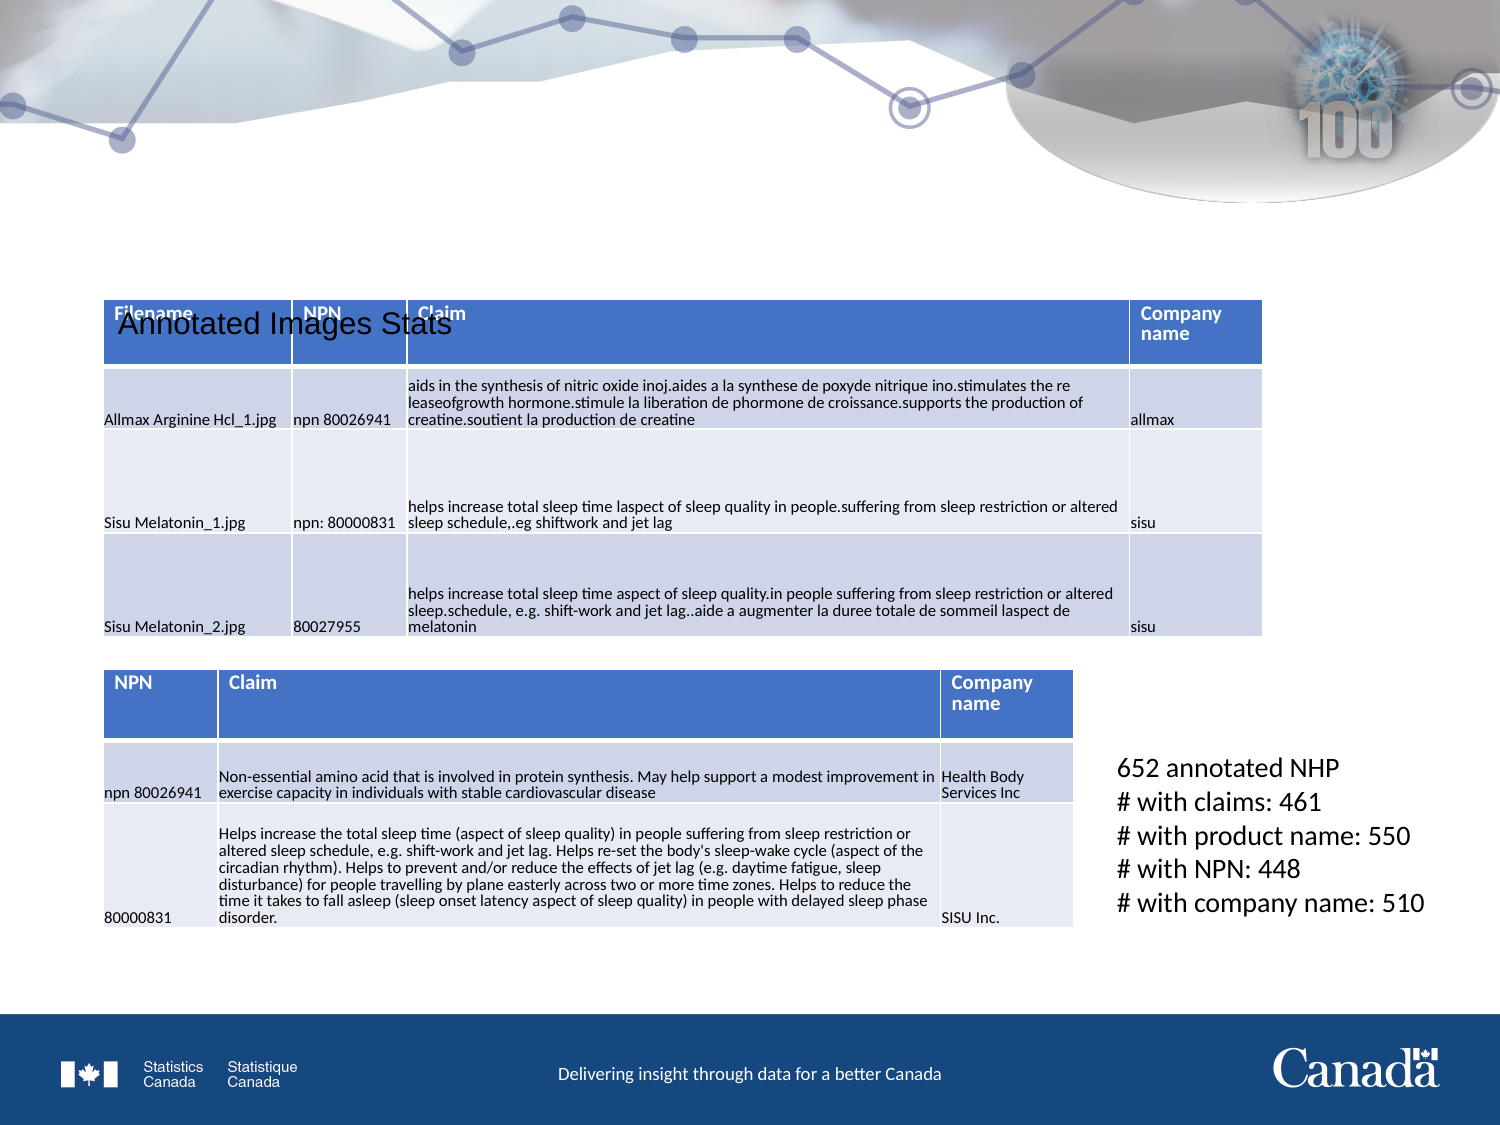

# Annotated Images Stats
| Filename | NPN | Claim | Company name |
| --- | --- | --- | --- |
| Allmax Arginine Hcl\_1.jpg | npn 80026941 | aids in the synthesis of nitric oxide inoj.aides a la synthese de poxyde nitrique ino.stimulates the re leaseofgrowth hormone.stimule la liberation de phormone de croissance.supports the production of creatine.soutient la production de creatine | allmax |
| Sisu Melatonin\_1.jpg | npn: 80000831 | helps increase total sleep time laspect of sleep quality in people.suffering from sleep restriction or altered sleep schedule,.eg shiftwork and jet lag | sisu |
| Sisu Melatonin\_2.jpg | 80027955 | helps increase total sleep time aspect of sleep quality.in people suffering from sleep restriction or altered sleep.schedule, e.g. shift-work and jet lag..aide a augmenter la duree totale de sommeil laspect de melatonin | sisu |
| NPN | Claim | Company name |
| --- | --- | --- |
| npn 80026941 | Non-essential amino acid that is involved in protein synthesis. May help support a modest improvement in exercise capacity in individuals with stable cardiovascular disease | Health Body Services Inc |
| 80000831 | Helps increase the total sleep time (aspect of sleep quality) in people suffering from sleep restriction or altered sleep schedule, e.g. shift-work and jet lag. Helps re-set the body's sleep-wake cycle (aspect of the circadian rhythm). Helps to prevent and/or reduce the effects of jet lag (e.g. daytime fatigue, sleep disturbance) for people travelling by plane easterly across two or more time zones. Helps to reduce the time it takes to fall asleep (sleep onset latency aspect of sleep quality) in people with delayed sleep phase disorder. | SISU Inc. |
652 annotated NHP
# with claims: 461
# with product name: 550
# with NPN: 448
# with company name: 510